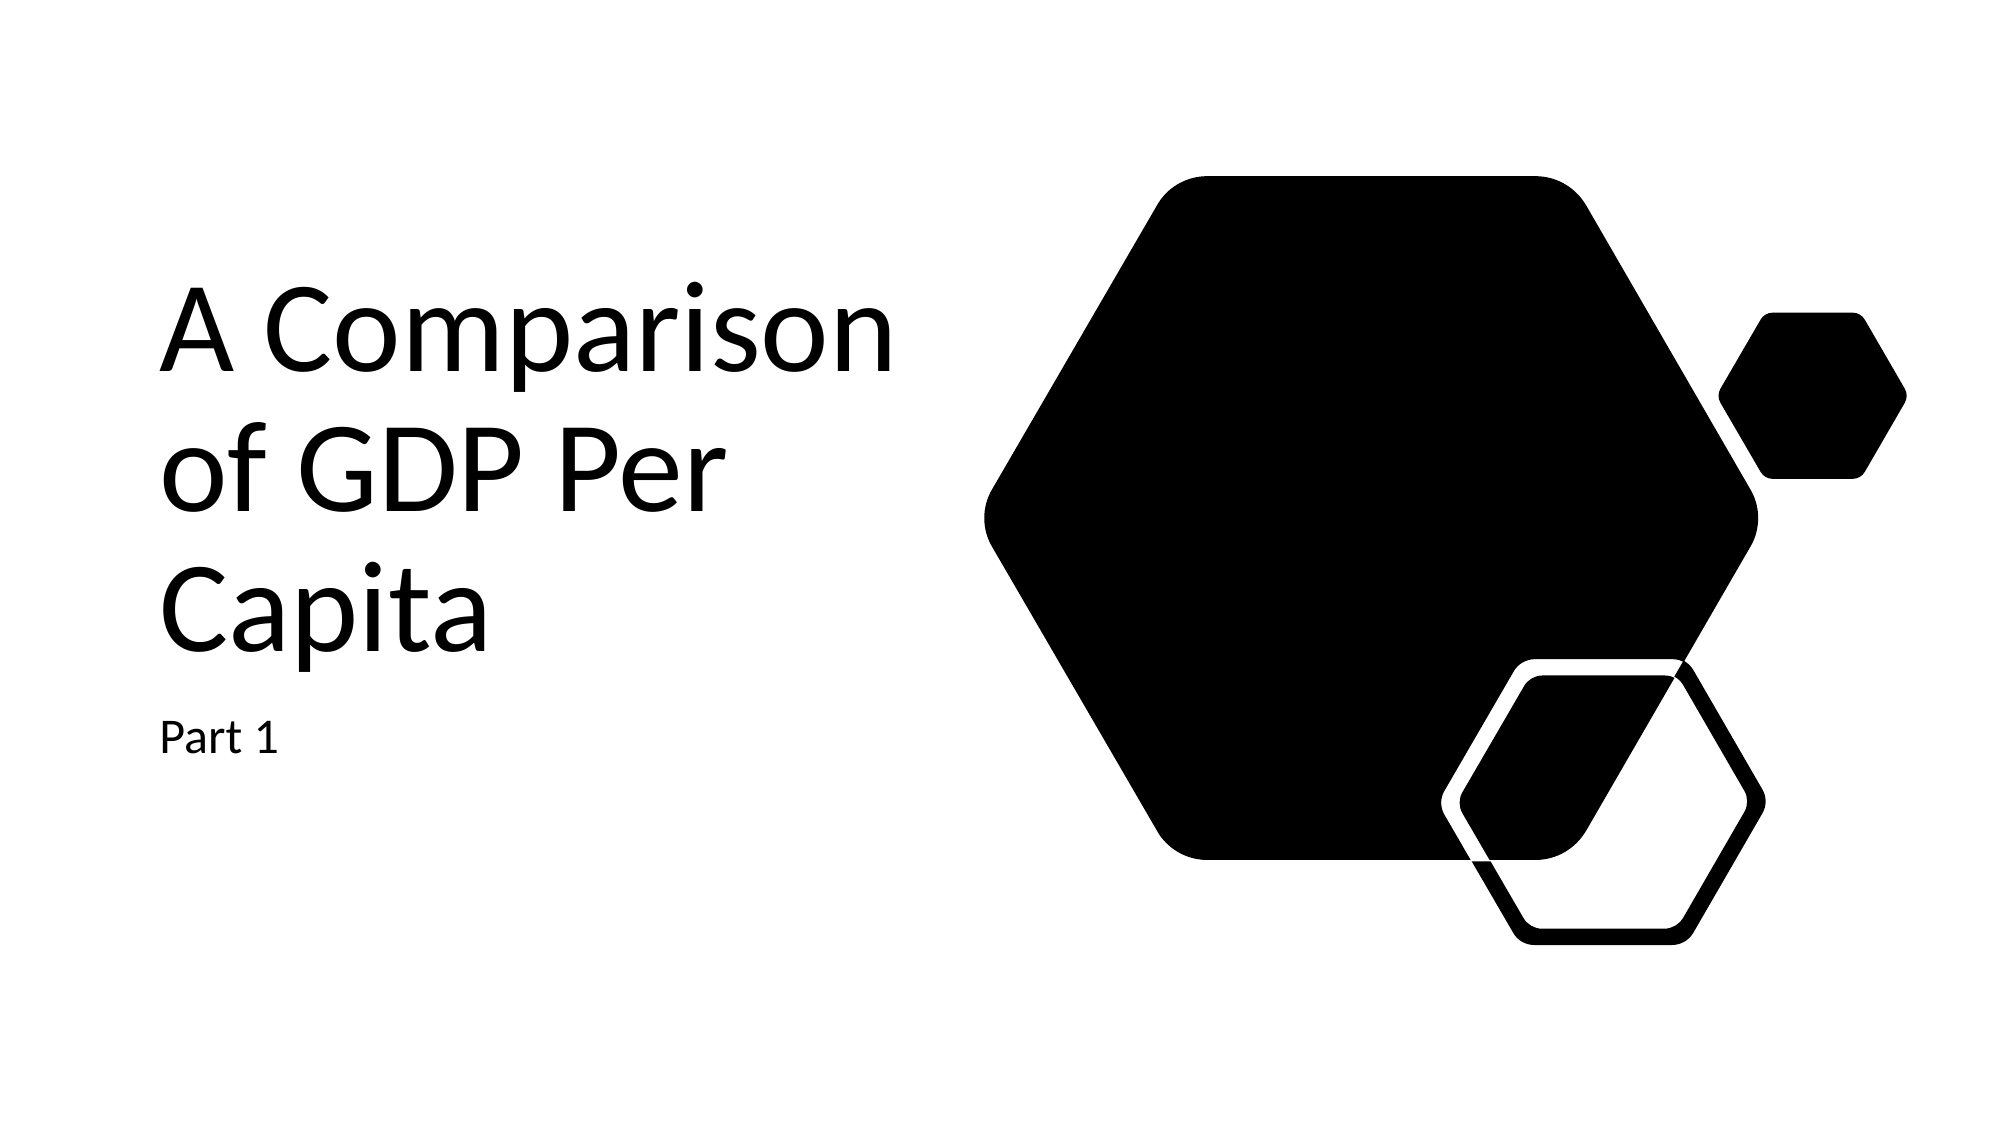

# A Comparison of GDP Per Capita

Part 1